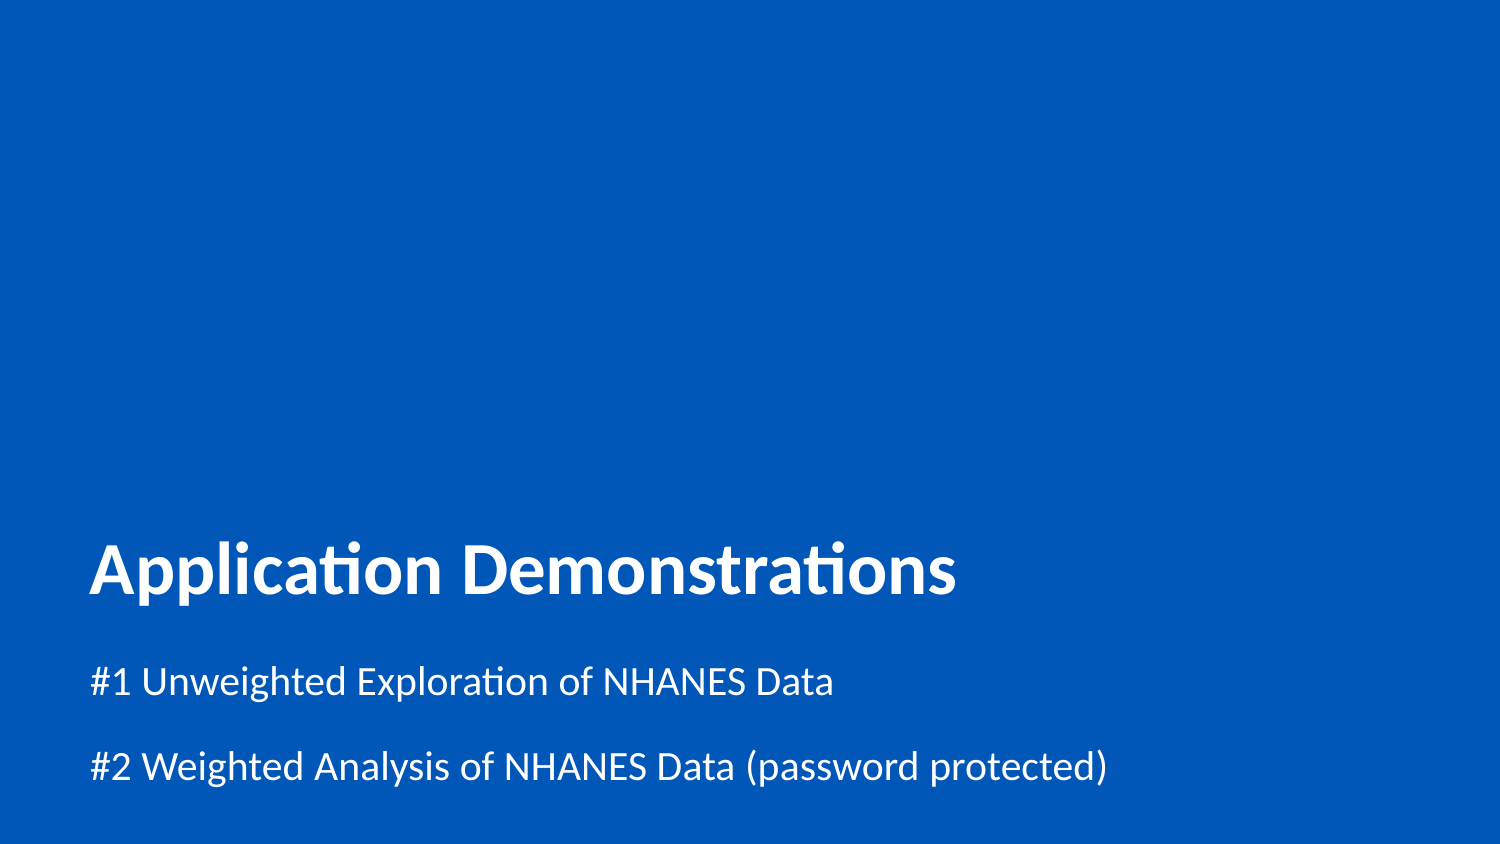

# Application Demonstrations
#1 Unweighted Exploration of NHANES Data
#2 Weighted Analysis of NHANES Data (password protected)